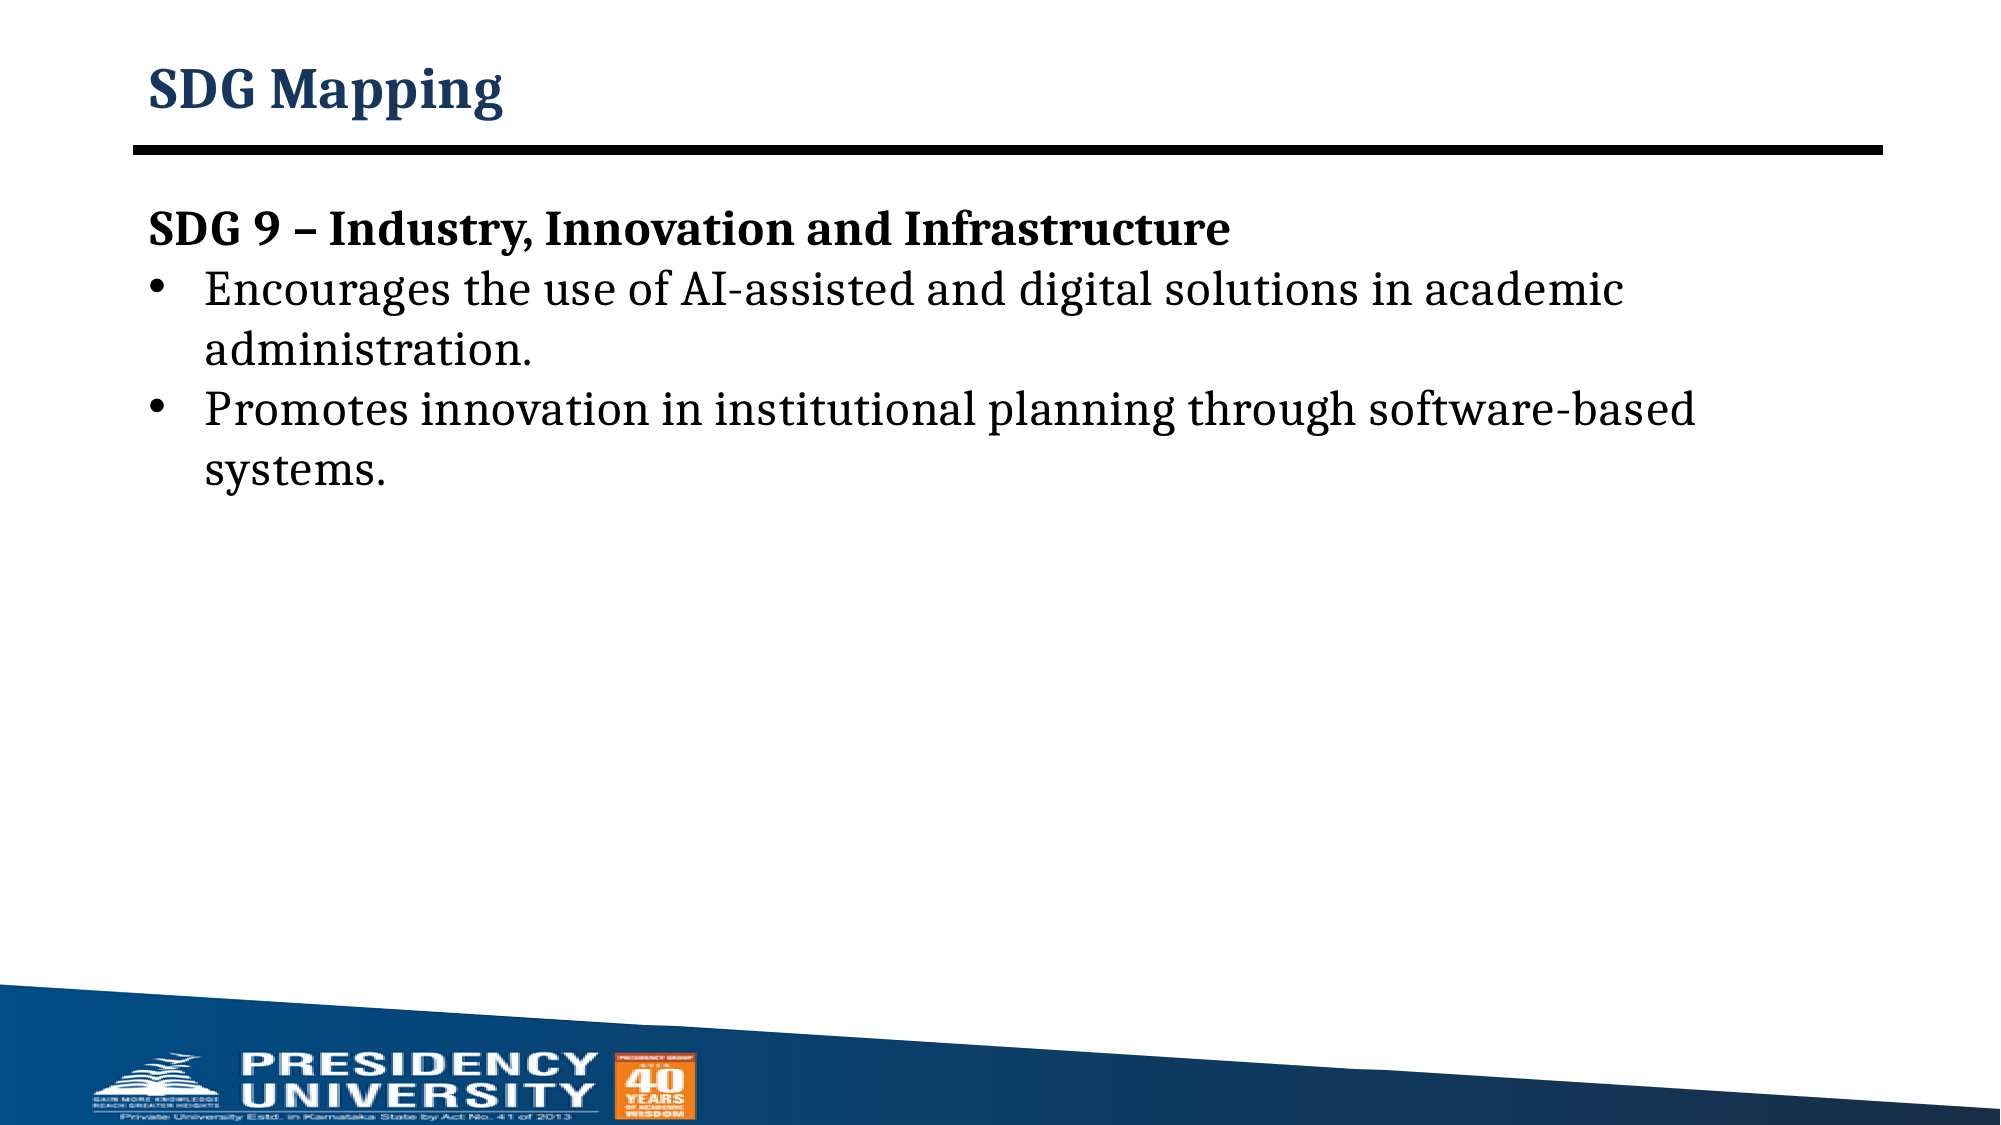

# SDG Mapping
SDG 9 – Industry, Innovation and Infrastructure
Encourages the use of AI-assisted and digital solutions in academic administration.
Promotes innovation in institutional planning through software-based systems.